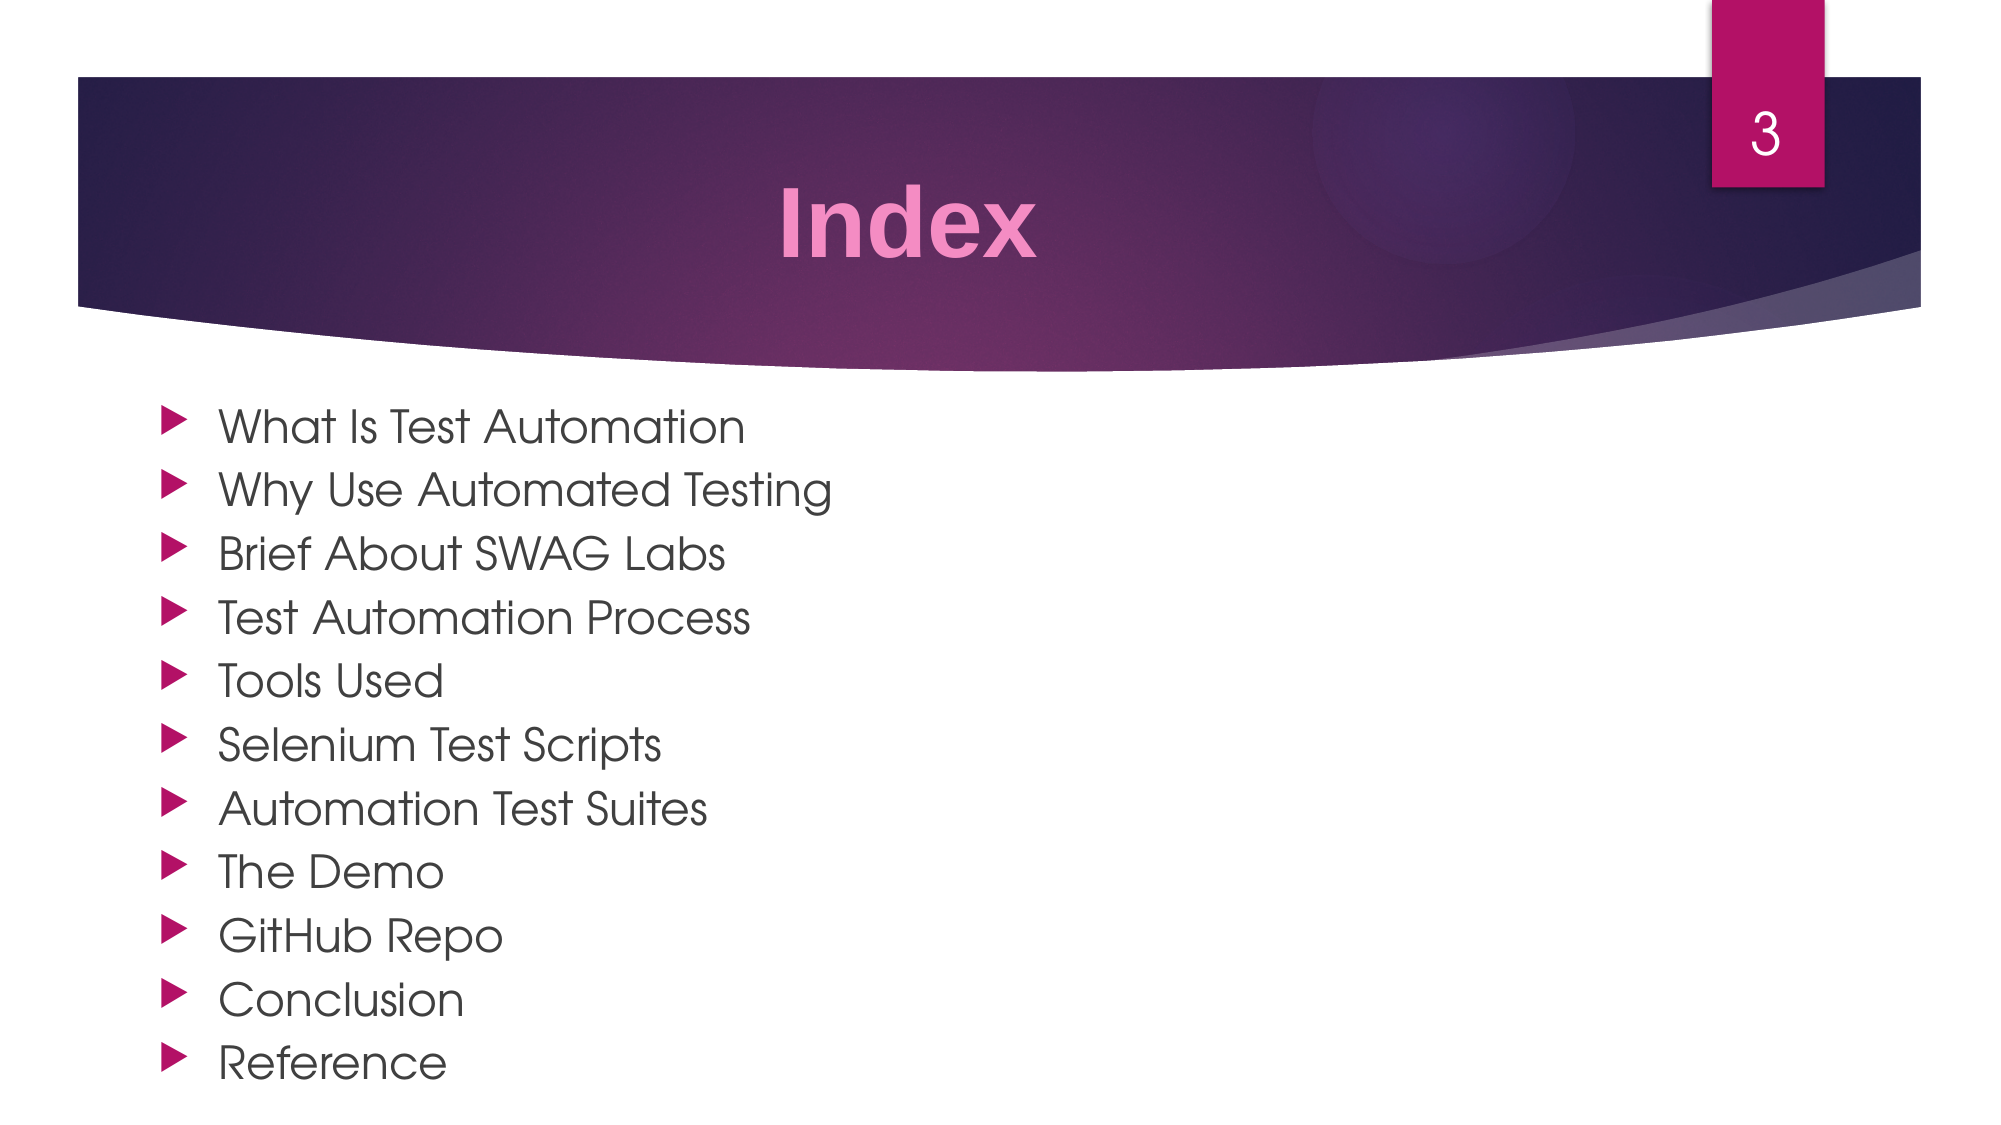

3
# Index
What Is Test Automation
Why Use Automated Testing
Brief About SWAG Labs
Test Automation Process
Tools Used
Selenium Test Scripts
Automation Test Suites
The Demo
GitHub Repo
Conclusion
Reference